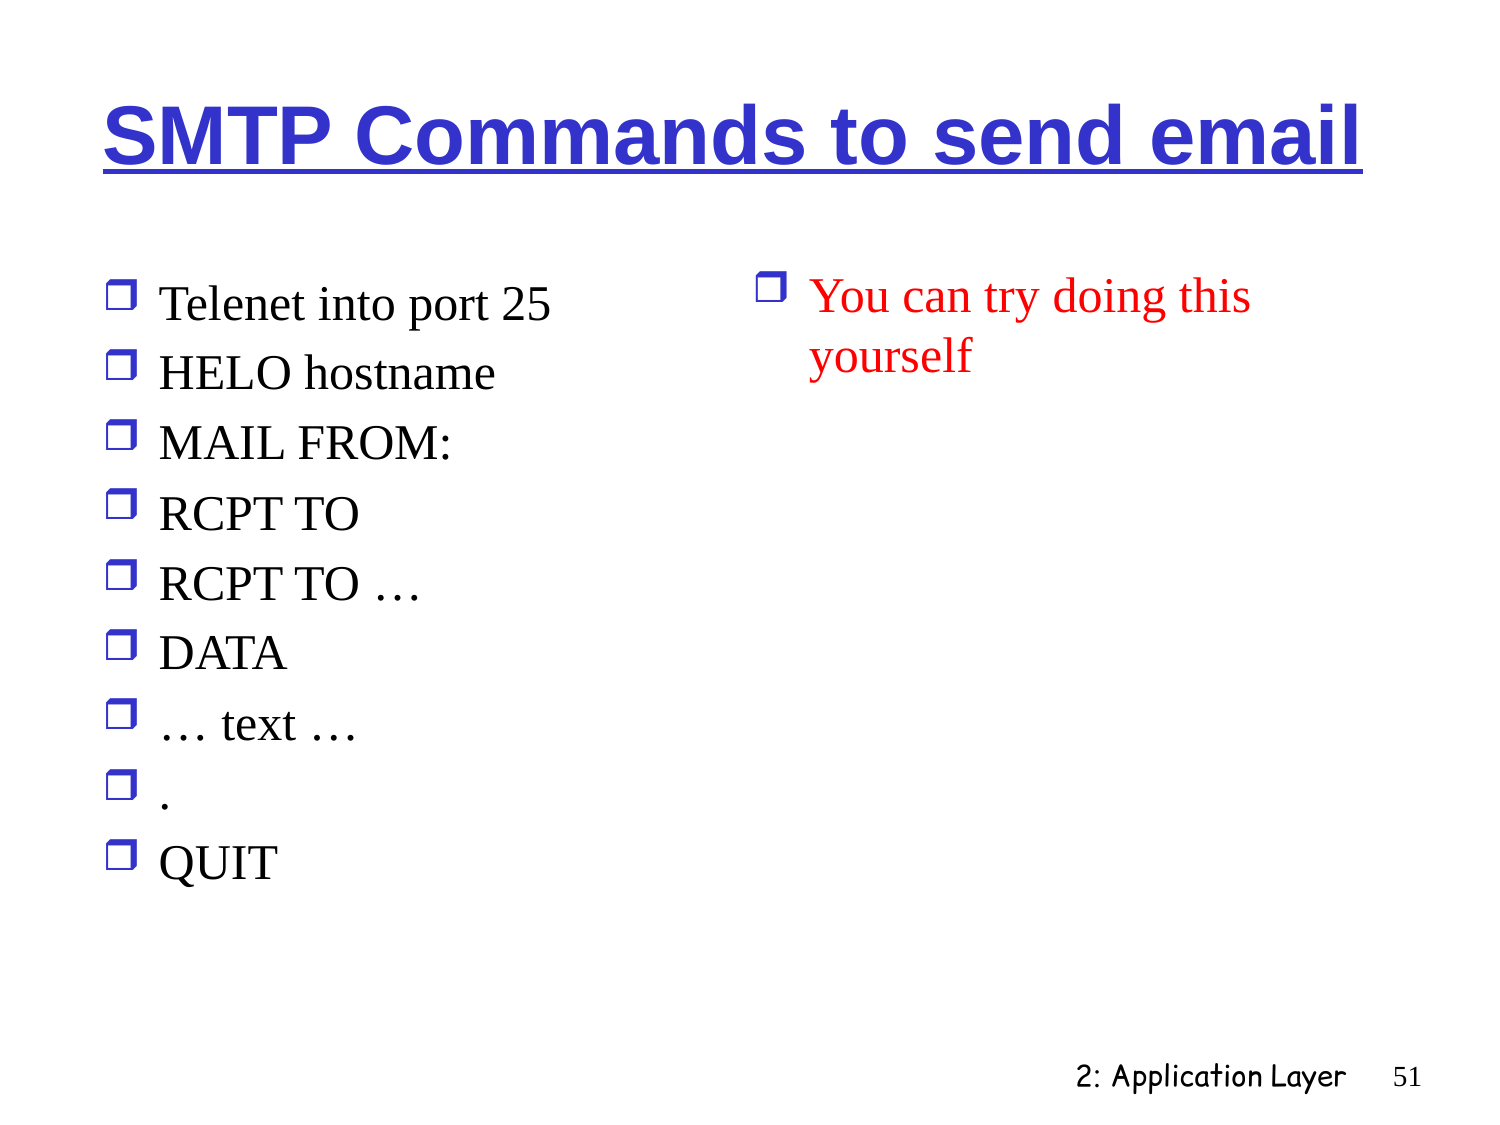

# SMTP Commands to send email
You can try doing this yourself
Telenet into port 25
HELO hostname
MAIL FROM:
RCPT TO
RCPT TO …
DATA
… text …
.
QUIT
2: Application Layer
51